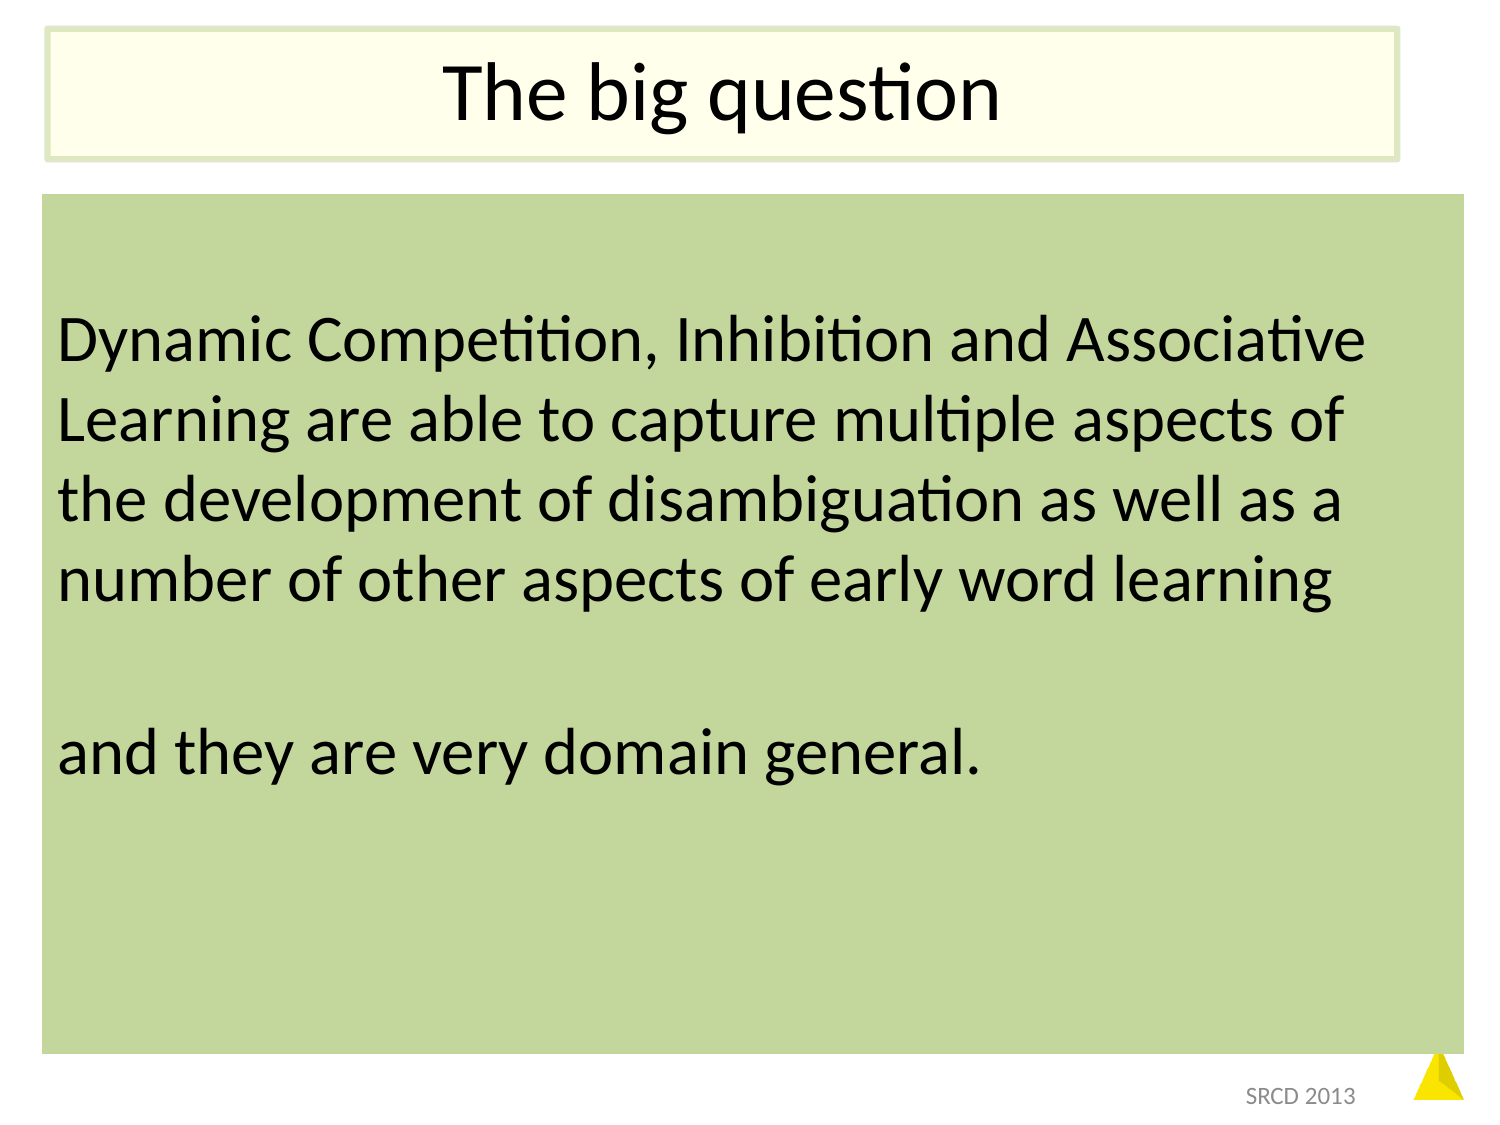

# The big question

Dynamic Competition, Inhibition and Associative Learning are able to capture multiple aspects of the development of disambiguation as well as a number of other aspects of early word learning
and they are very domain general.
SRCD 2013